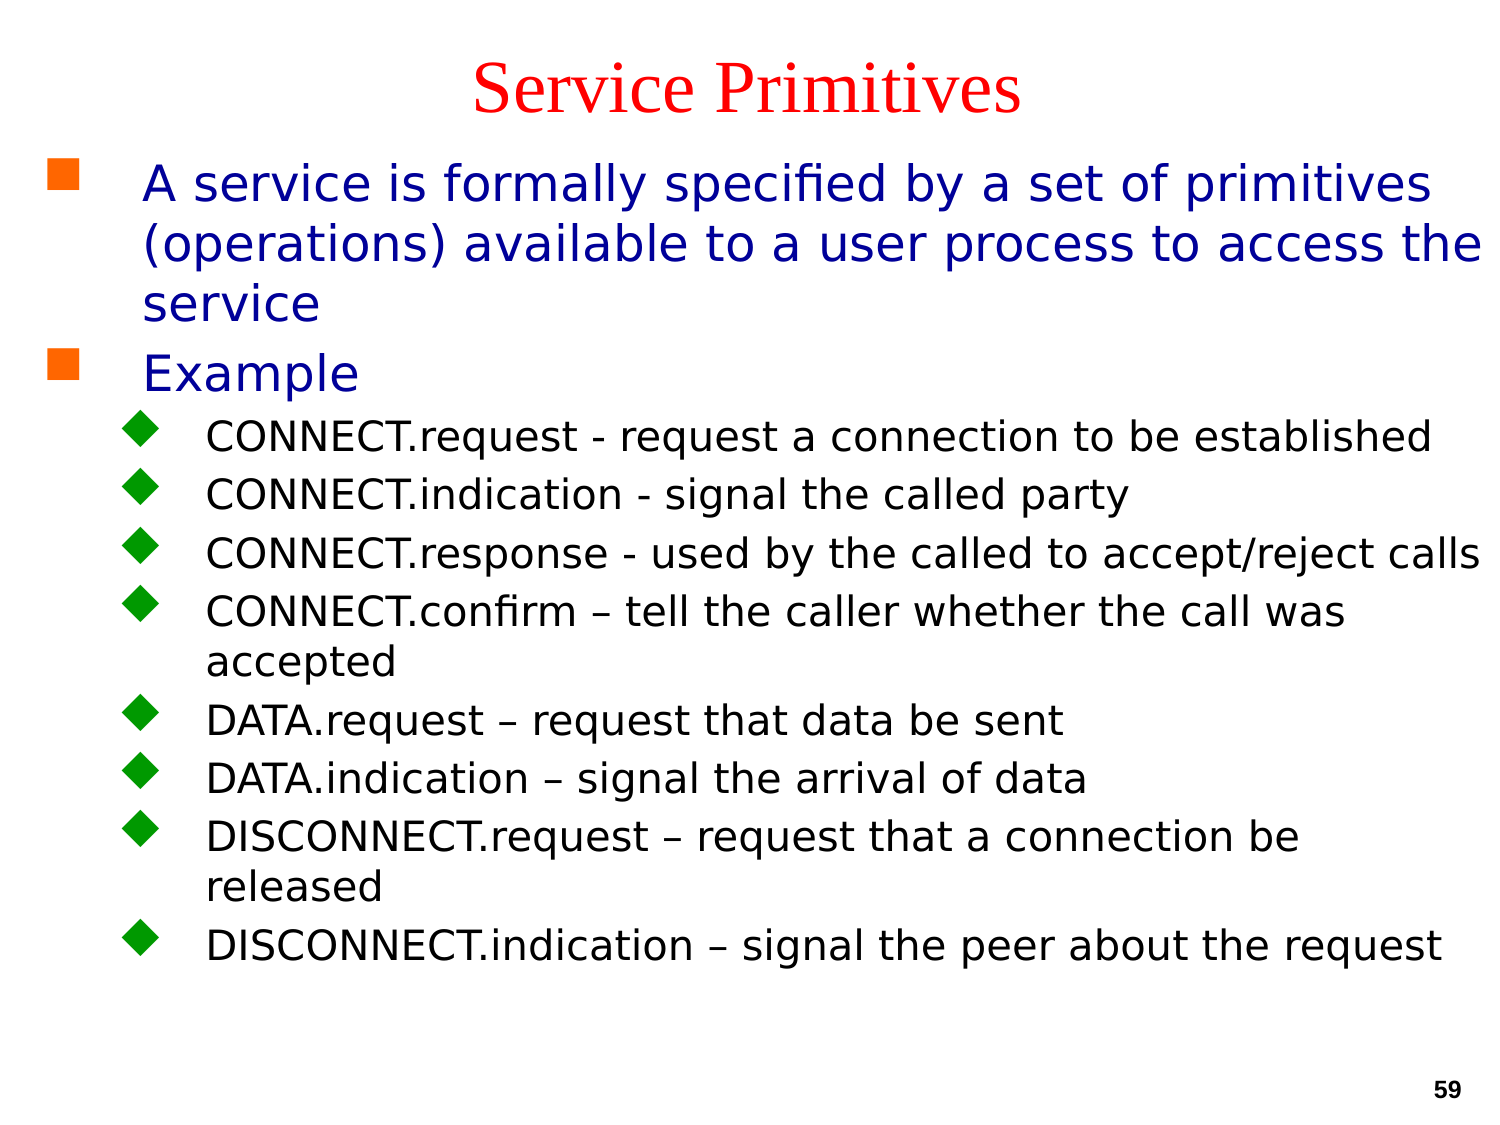

# Service Primitives
A service is formally specified by a set of primitives (operations) available to a user process to access the service
Example
CONNECT.request - request a connection to be established
CONNECT.indication - signal the called party
CONNECT.response - used by the called to accept/reject calls
CONNECT.confirm – tell the caller whether the call was accepted
DATA.request – request that data be sent
DATA.indication – signal the arrival of data
DISCONNECT.request – request that a connection be released
DISCONNECT.indication – signal the peer about the request